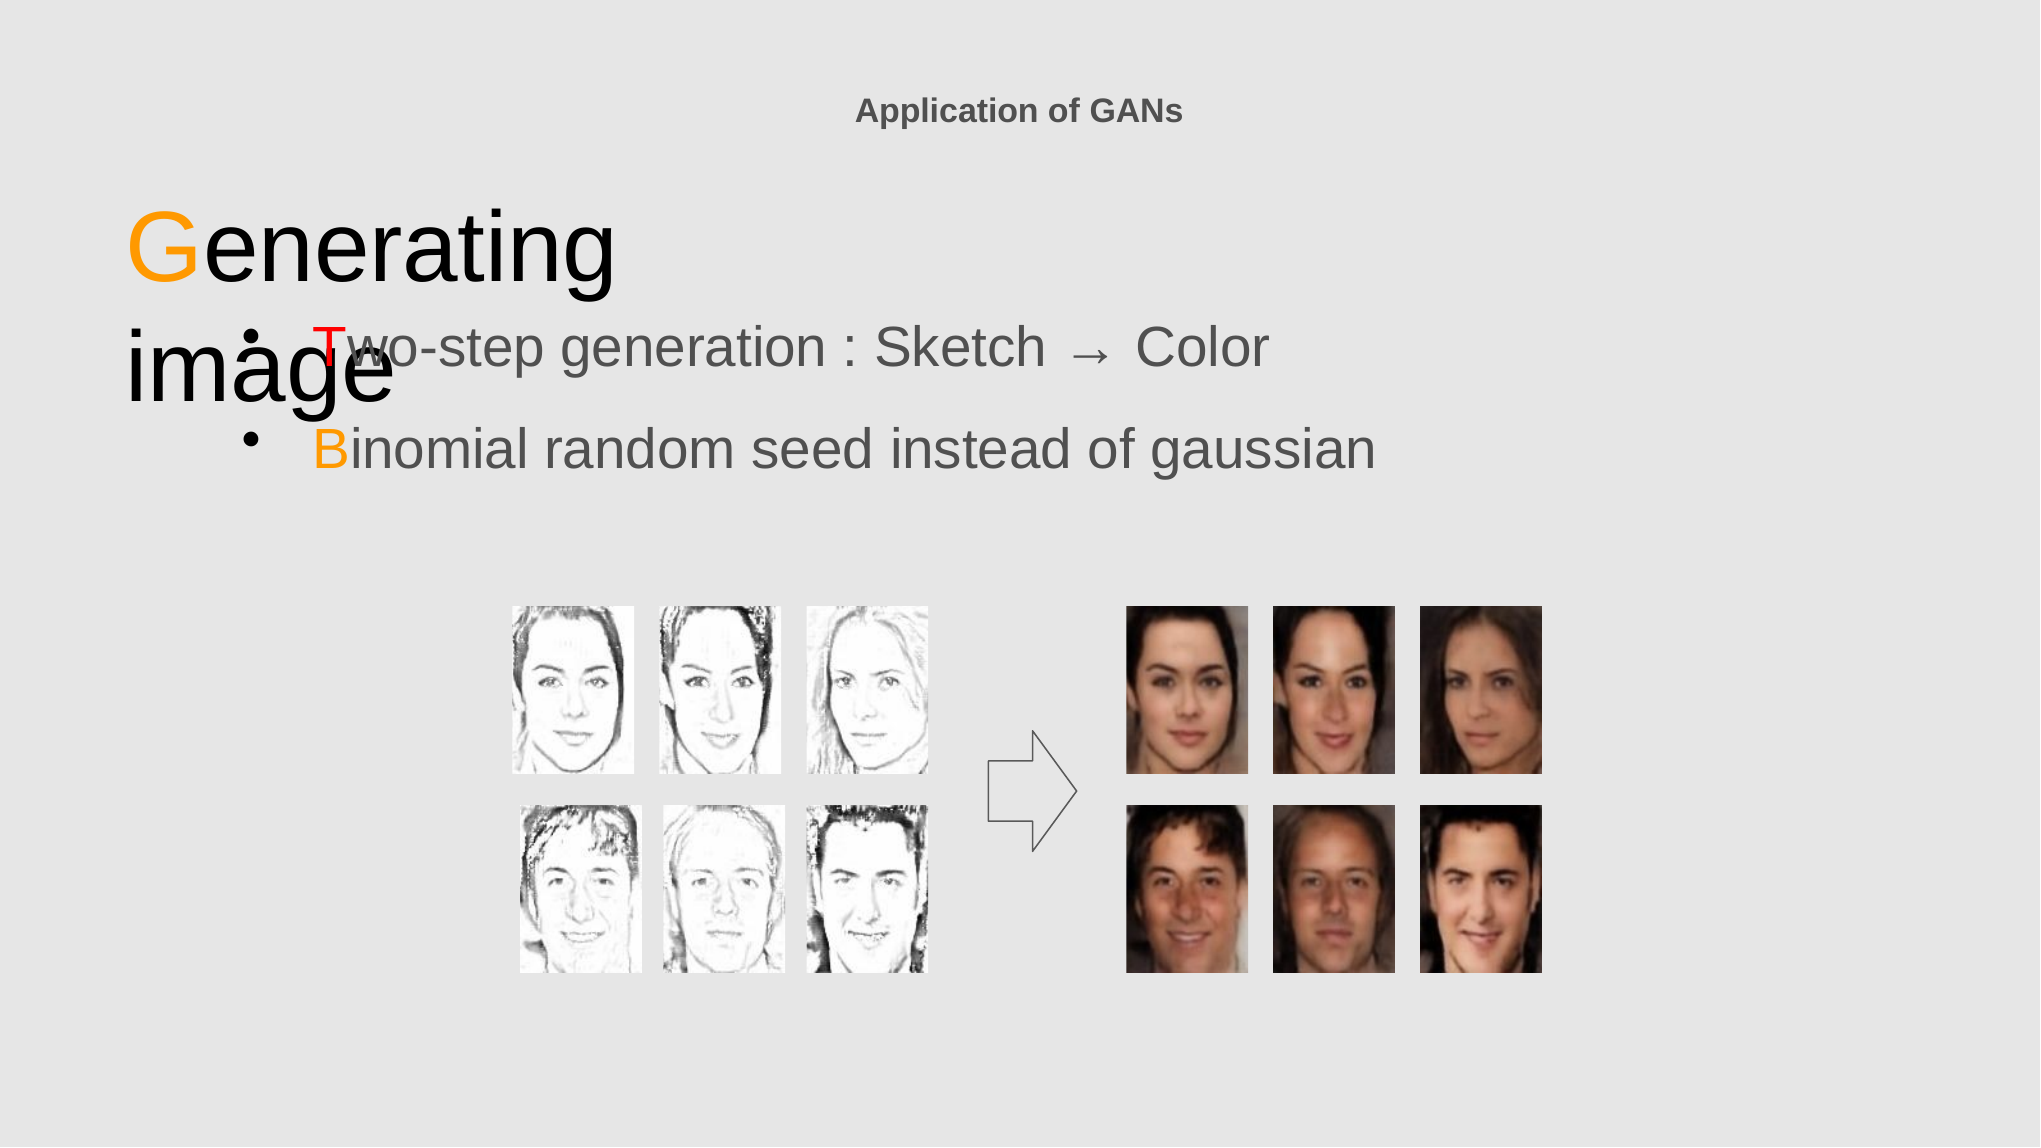

Application of GANs
# Generating image
Two-step generation : Sketch → Color
Binomial random seed instead of gaussian